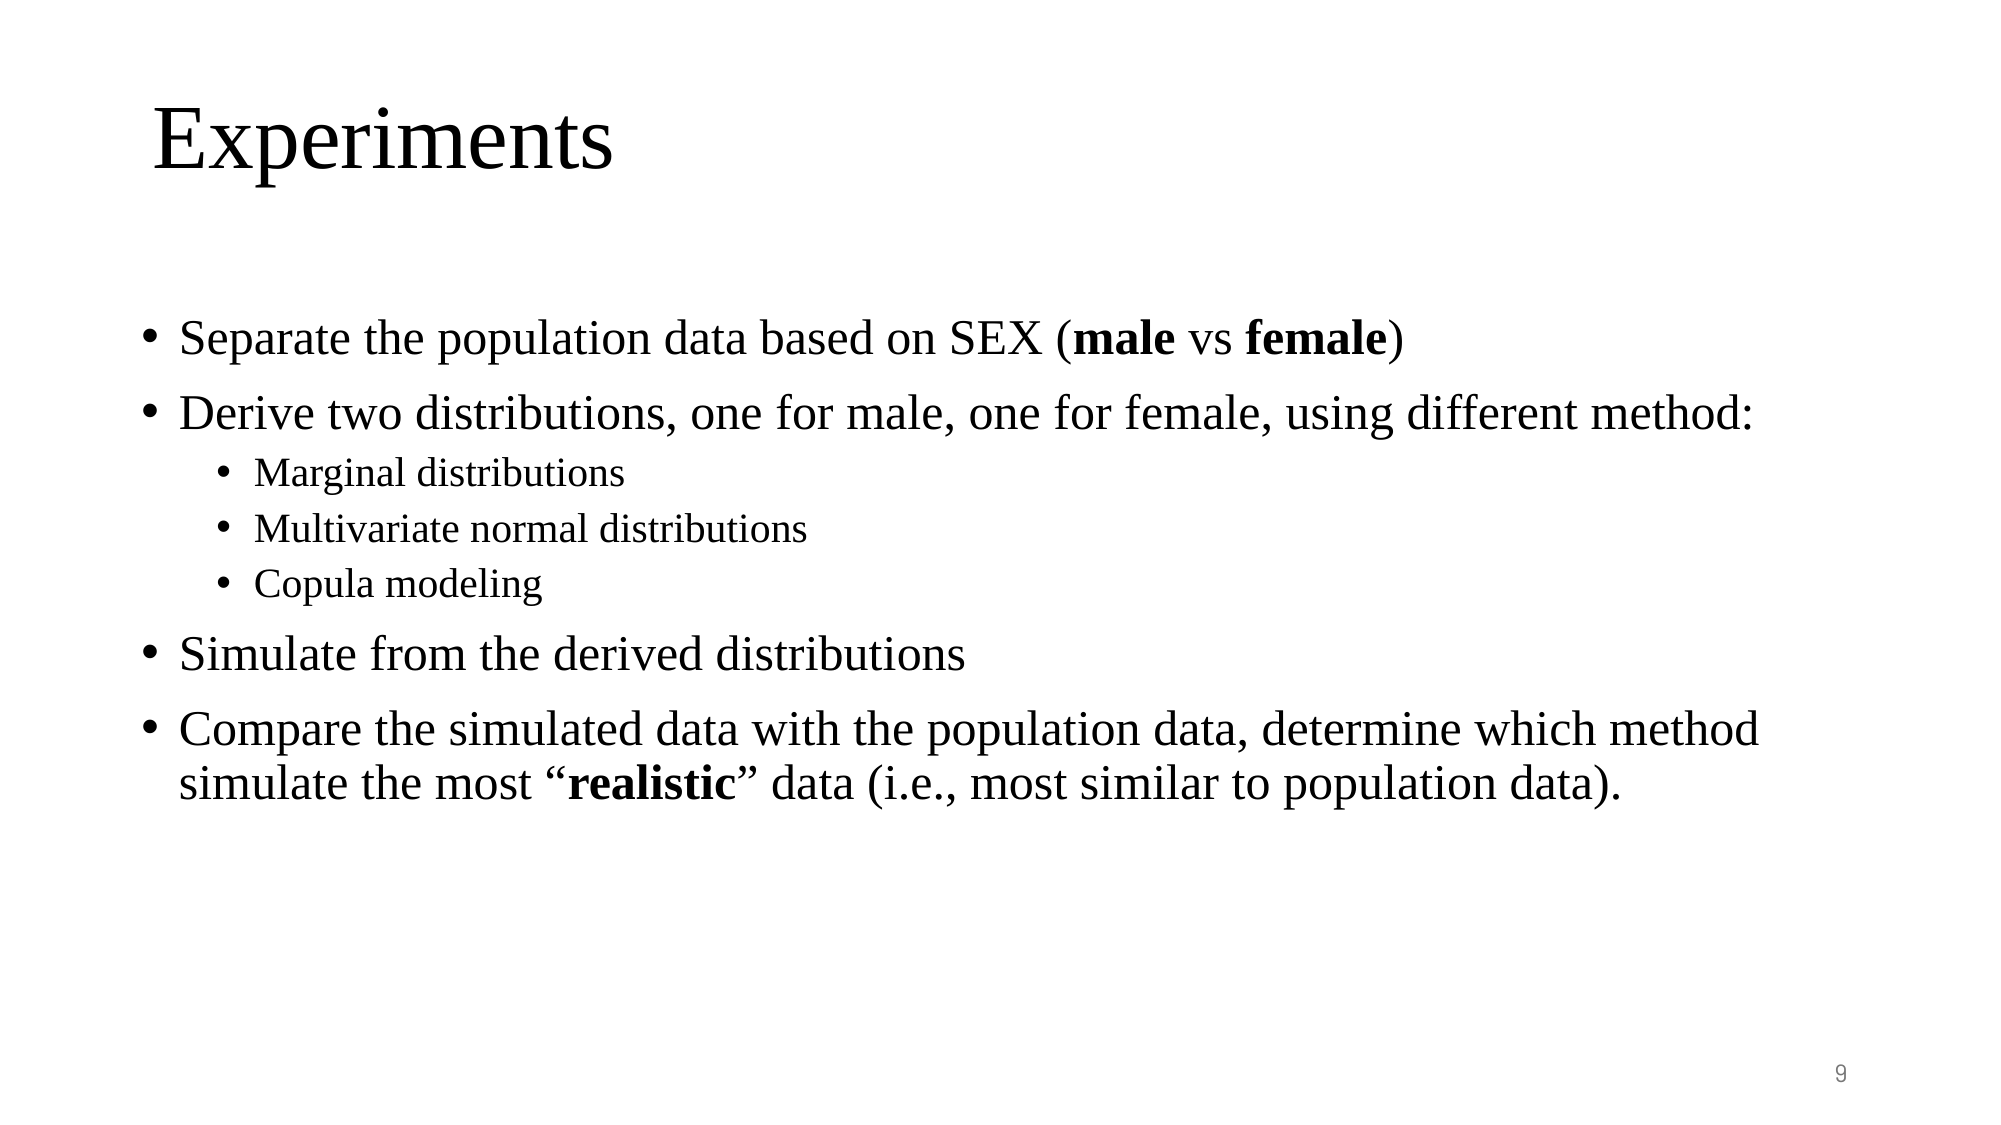

# Experiments
Separate the population data based on SEX (male vs female)
Derive two distributions, one for male, one for female, using different method:
Marginal distributions
Multivariate normal distributions
Copula modeling
Simulate from the derived distributions
Compare the simulated data with the population data, determine which method simulate the most “realistic” data (i.e., most similar to population data).
9